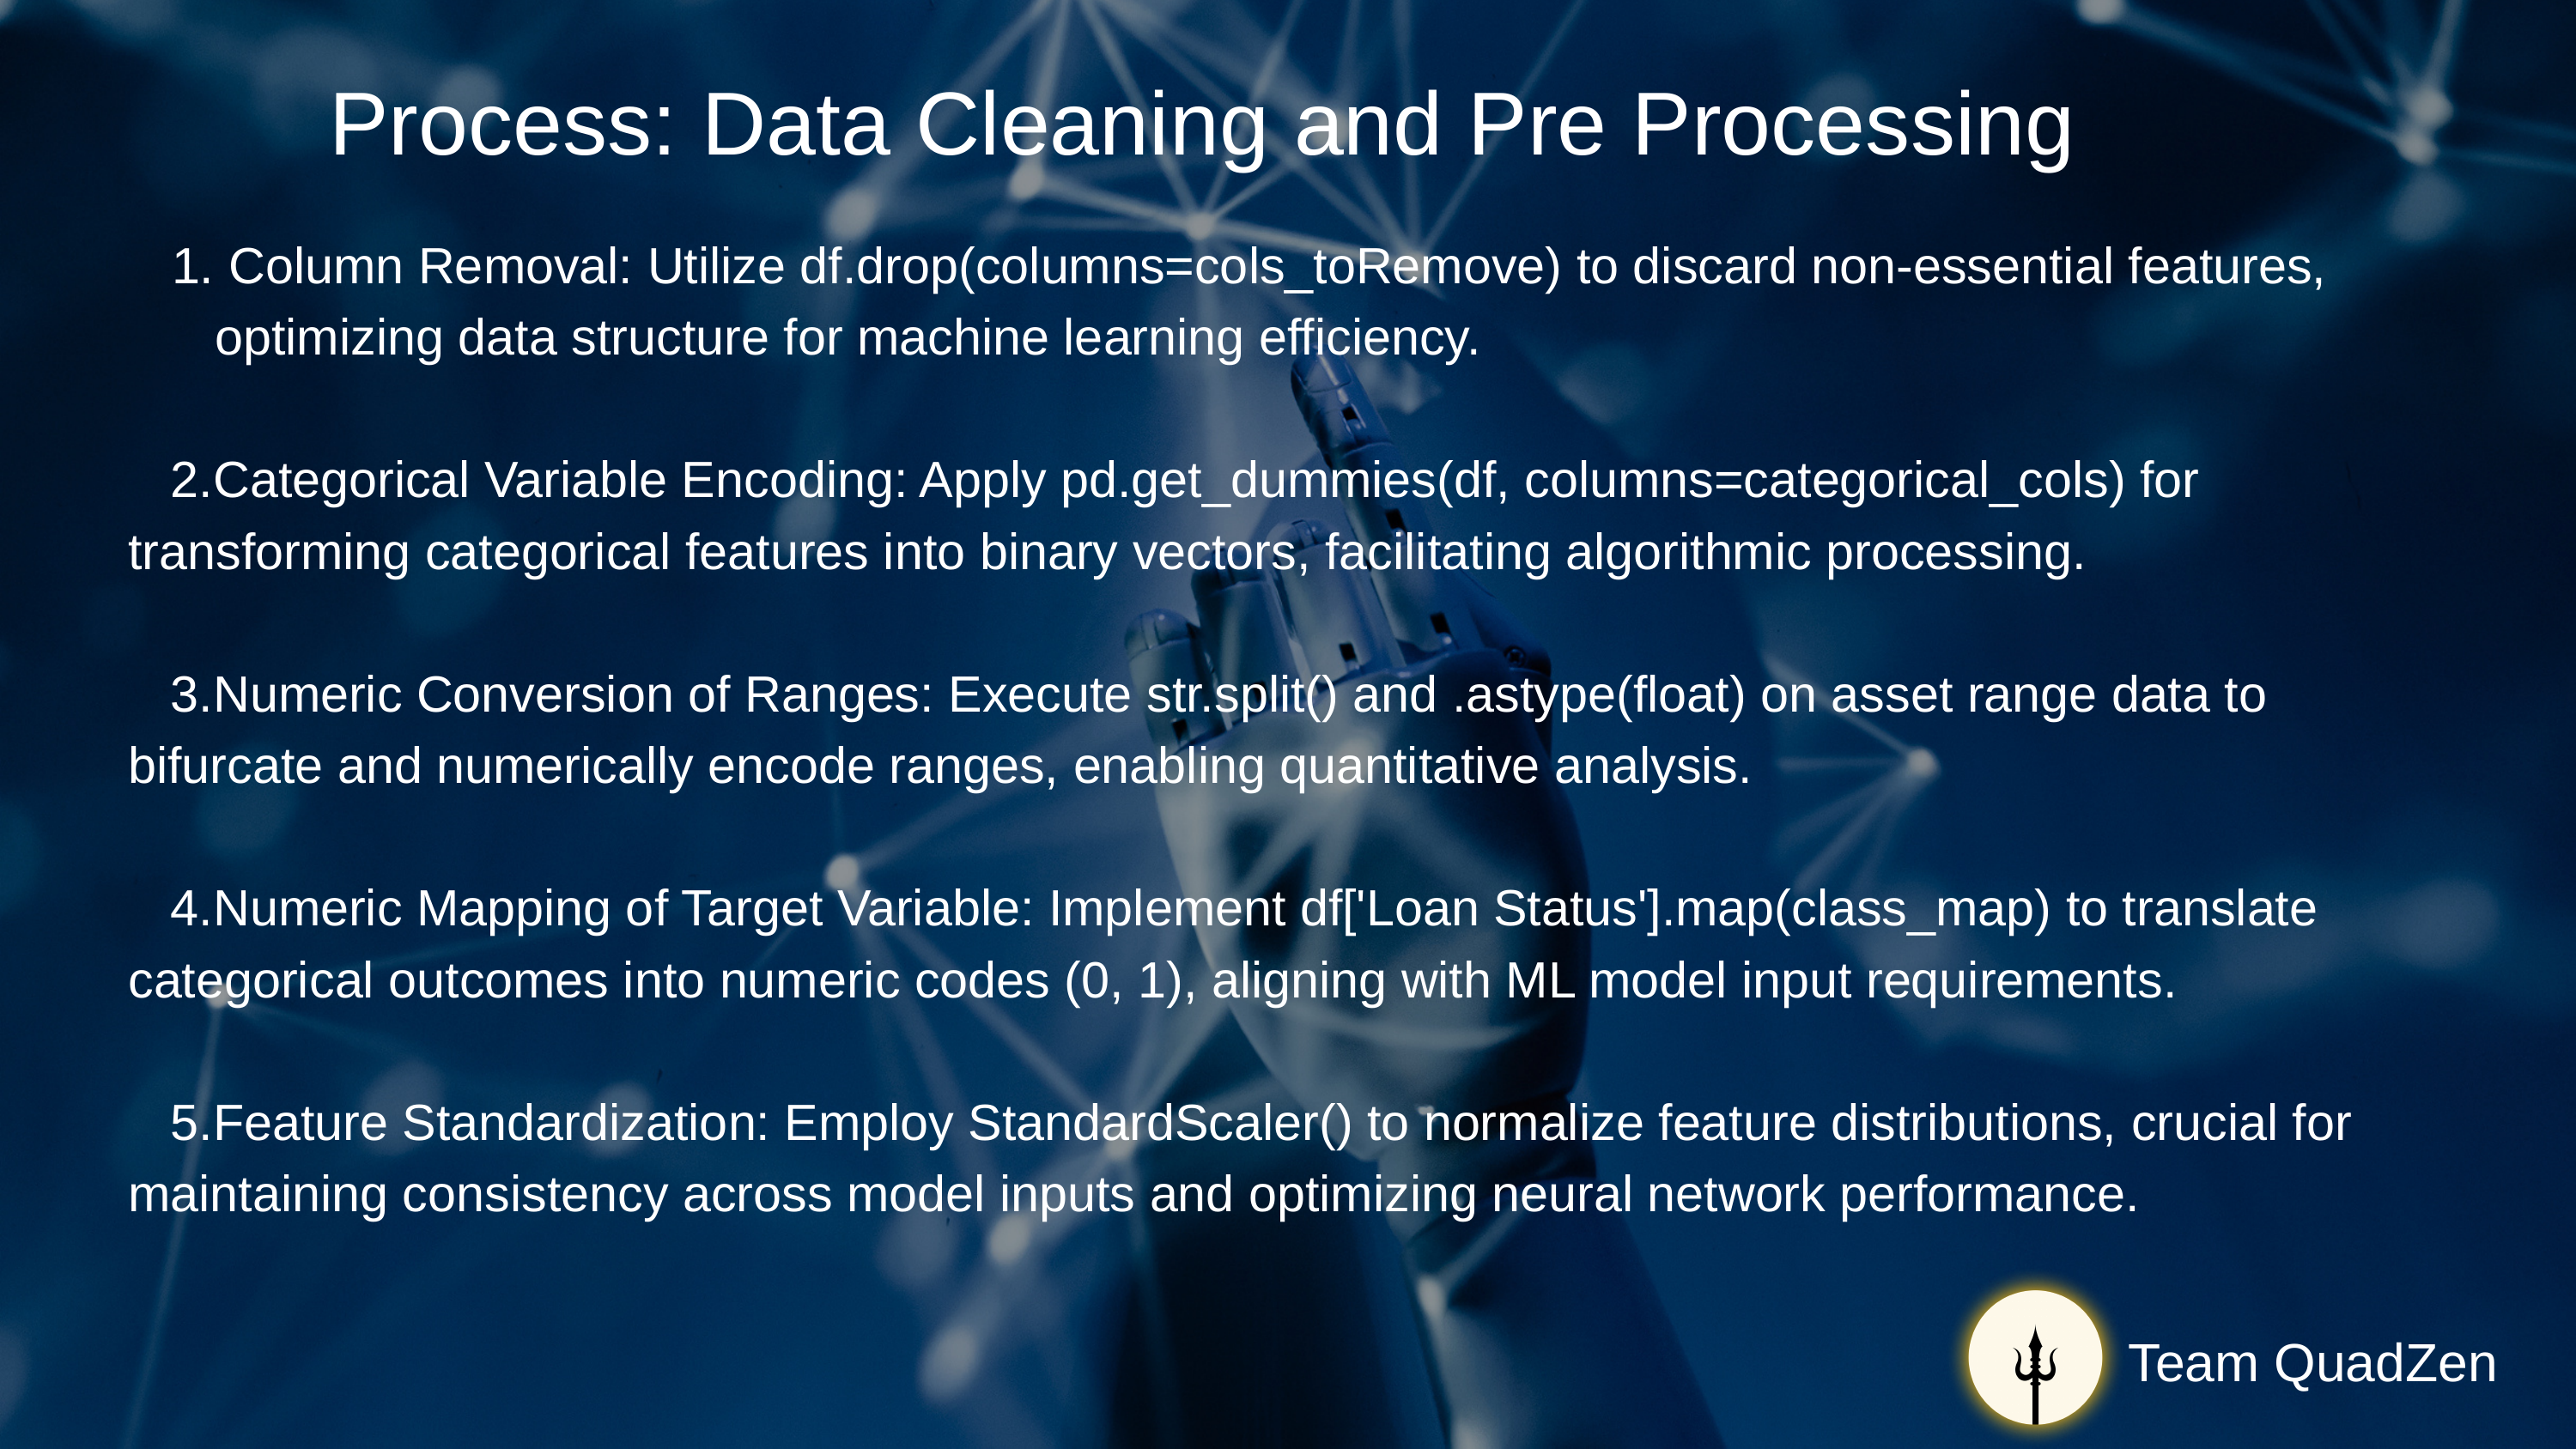

Process: Data Cleaning and Pre Processing

 Column Removal: Utilize df.drop(columns=cols_toRemove) to discard non-essential features, optimizing data structure for machine learning efficiency.

   2.Categorical Variable Encoding: Apply pd.get_dummies(df, columns=categorical_cols) for transforming categorical features into binary vectors, facilitating algorithmic processing.

   3.Numeric Conversion of Ranges: Execute str.split() and .astype(float) on asset range data to bifurcate and numerically encode ranges, enabling quantitative analysis.

   4.Numeric Mapping of Target Variable: Implement df['Loan Status'].map(class_map) to translate categorical outcomes into numeric codes (0, 1), aligning with ML model input requirements.

   5.Feature Standardization: Employ StandardScaler() to normalize feature distributions, crucial for maintaining consistency across model inputs and optimizing neural network performance.

Team QuadZen